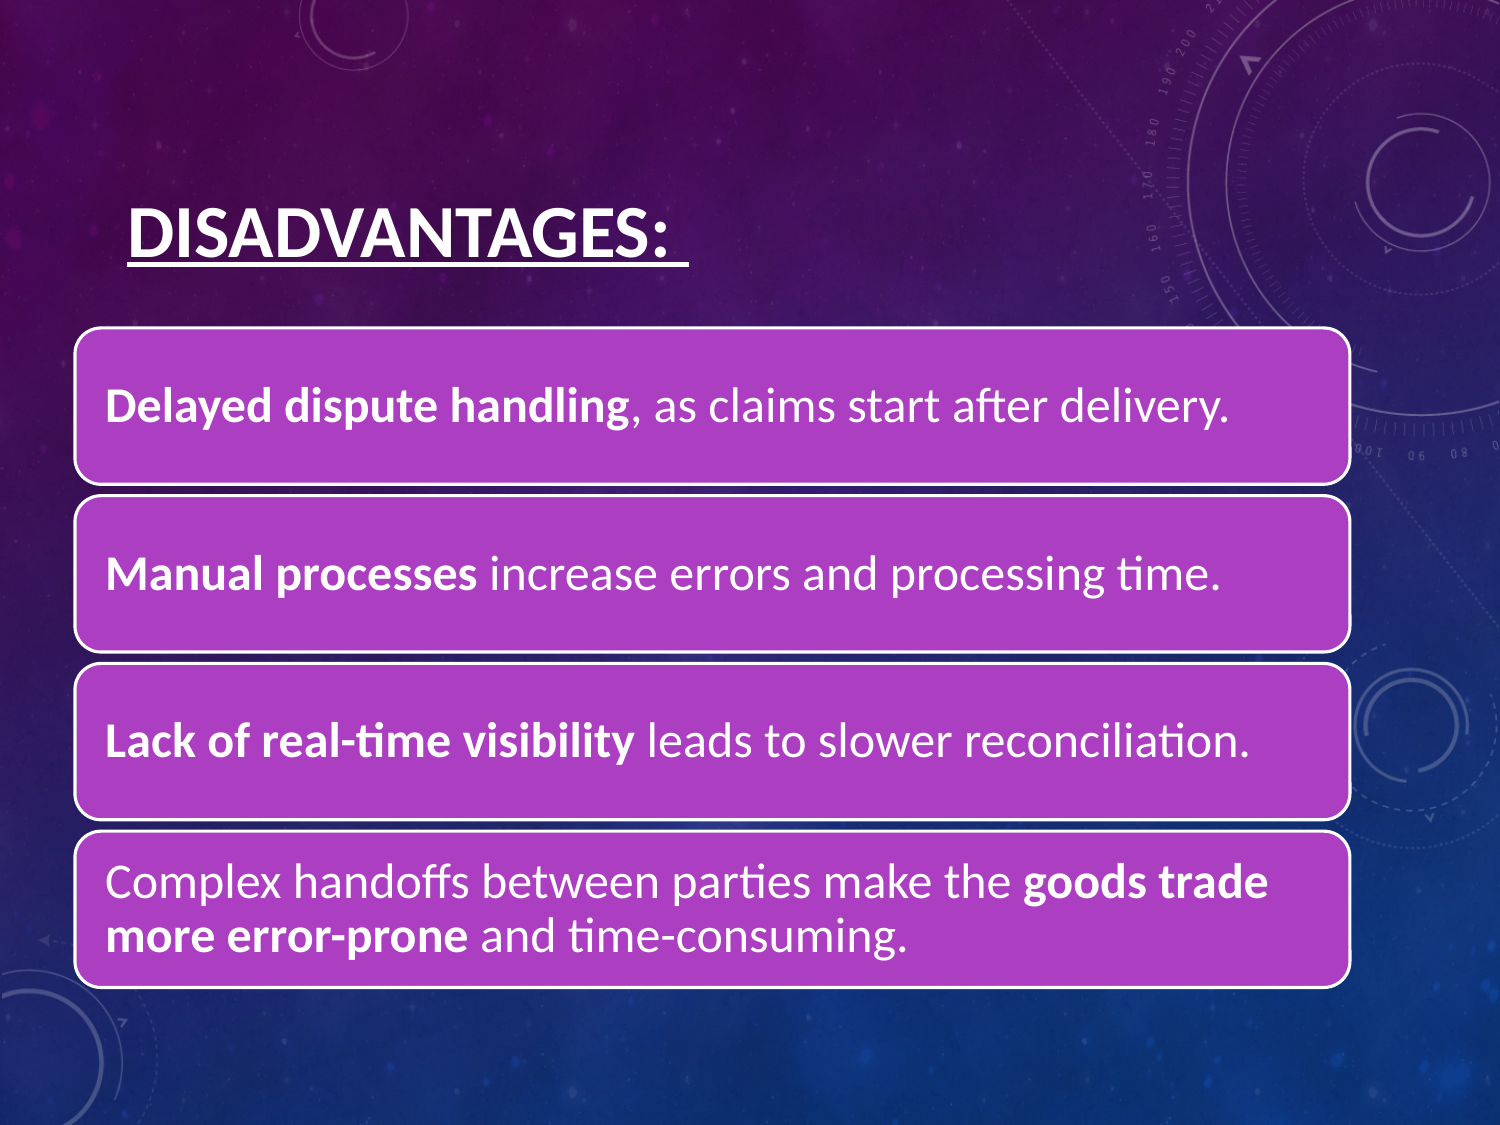

Manual processes increase errors and processing time.

DISADVANTAGES:

Delayed dispute handling, as claims start after delivery.
Manual processes increase errors and processing time.
Lack of real-time visibility leads to slower reconciliation.
Complex handoffs between parties make the goods trade more error-prone and time-consuming.